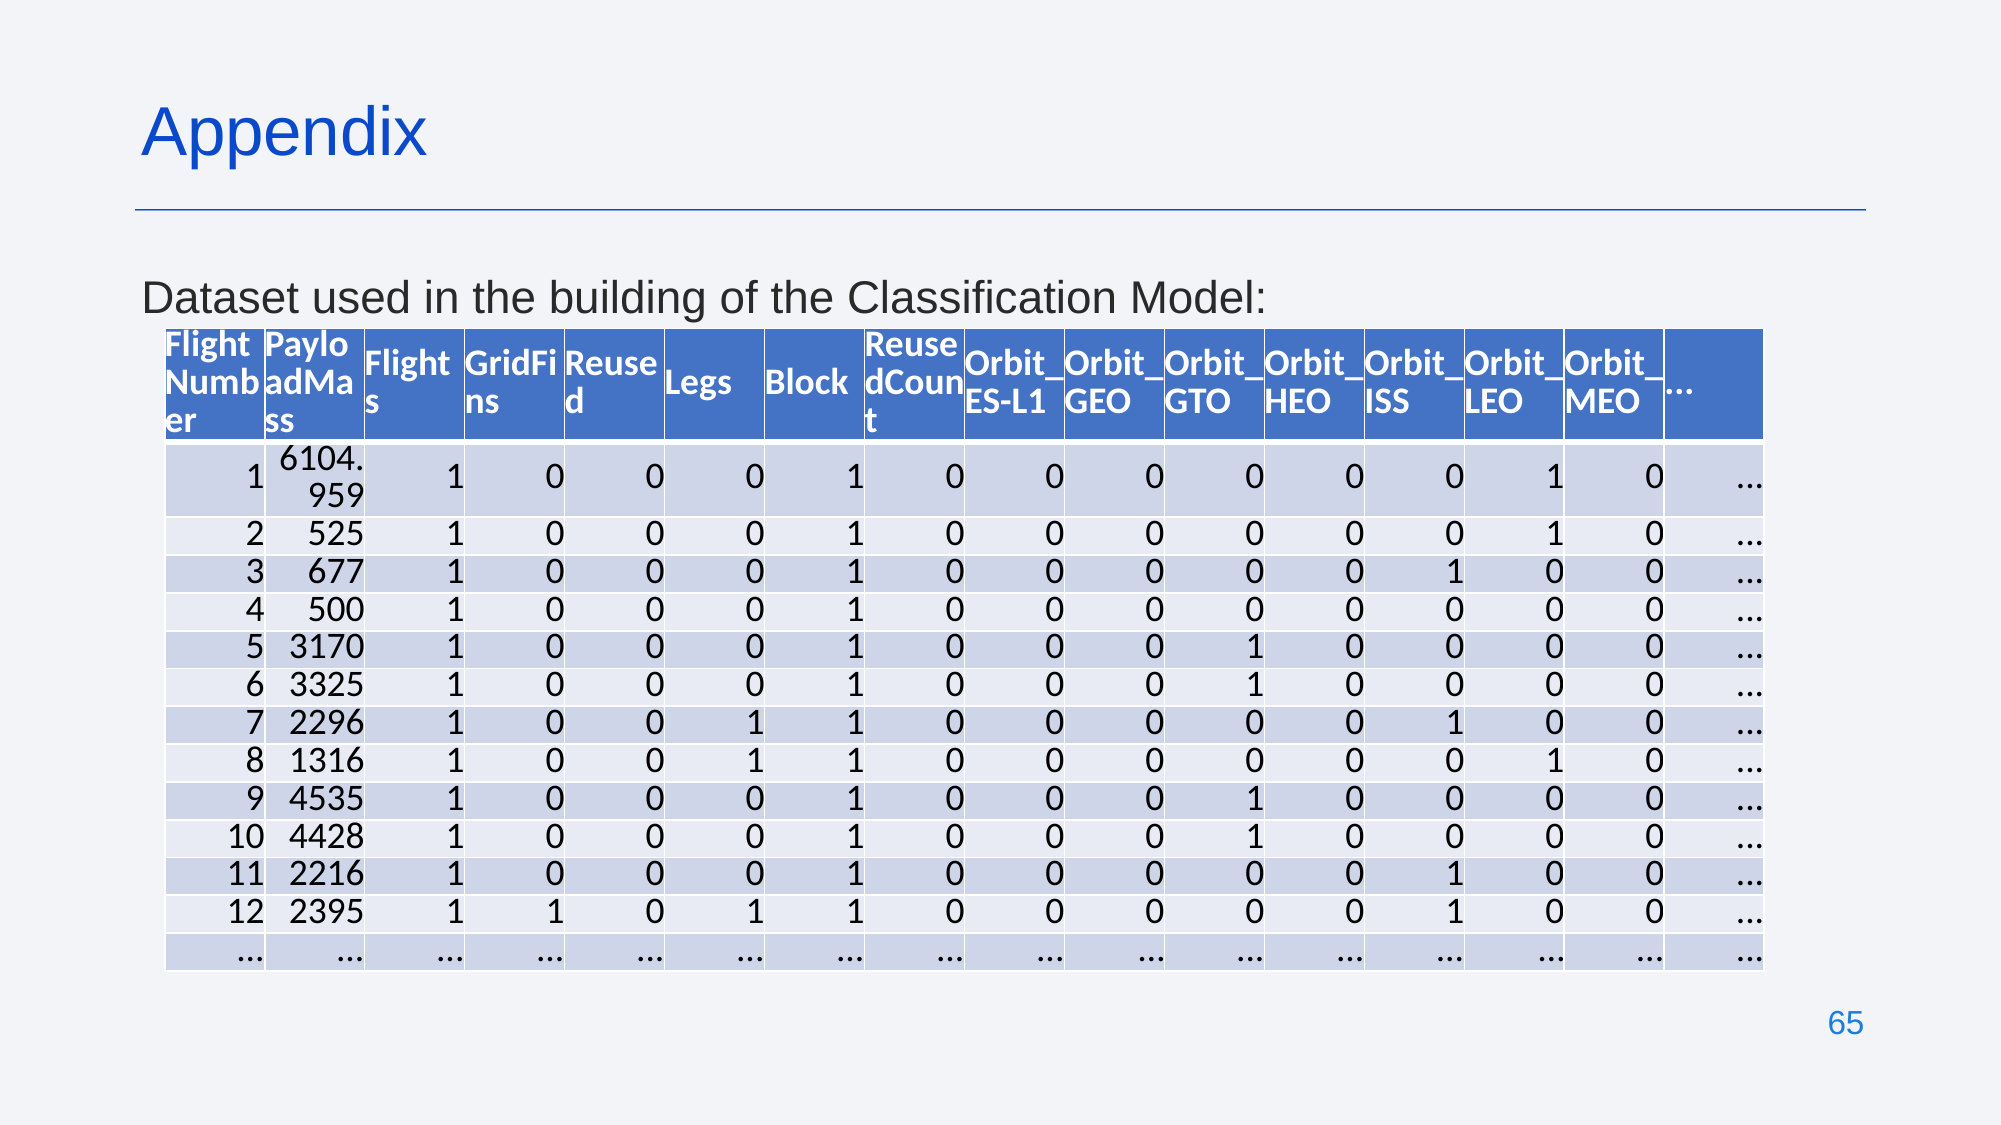

Appendix
Dataset used in the building of the Classification Model:

| FlightNumber | PayloadMass | Flights | GridFins | Reused | Legs | Block | ReusedCount | Orbit\_ES-L1 | Orbit\_GEO | Orbit\_GTO | Orbit\_HEO | Orbit\_ISS | Orbit\_LEO | Orbit\_MEO | ... |
| --- | --- | --- | --- | --- | --- | --- | --- | --- | --- | --- | --- | --- | --- | --- | --- |
| 1 | 6104.959 | 1 | 0 | 0 | 0 | 1 | 0 | 0 | 0 | 0 | 0 | 0 | 1 | 0 | ... |
| 2 | 525 | 1 | 0 | 0 | 0 | 1 | 0 | 0 | 0 | 0 | 0 | 0 | 1 | 0 | ... |
| 3 | 677 | 1 | 0 | 0 | 0 | 1 | 0 | 0 | 0 | 0 | 0 | 1 | 0 | 0 | ... |
| 4 | 500 | 1 | 0 | 0 | 0 | 1 | 0 | 0 | 0 | 0 | 0 | 0 | 0 | 0 | ... |
| 5 | 3170 | 1 | 0 | 0 | 0 | 1 | 0 | 0 | 0 | 1 | 0 | 0 | 0 | 0 | ... |
| 6 | 3325 | 1 | 0 | 0 | 0 | 1 | 0 | 0 | 0 | 1 | 0 | 0 | 0 | 0 | ... |
| 7 | 2296 | 1 | 0 | 0 | 1 | 1 | 0 | 0 | 0 | 0 | 0 | 1 | 0 | 0 | ... |
| 8 | 1316 | 1 | 0 | 0 | 1 | 1 | 0 | 0 | 0 | 0 | 0 | 0 | 1 | 0 | ... |
| 9 | 4535 | 1 | 0 | 0 | 0 | 1 | 0 | 0 | 0 | 1 | 0 | 0 | 0 | 0 | ... |
| 10 | 4428 | 1 | 0 | 0 | 0 | 1 | 0 | 0 | 0 | 1 | 0 | 0 | 0 | 0 | ... |
| 11 | 2216 | 1 | 0 | 0 | 0 | 1 | 0 | 0 | 0 | 0 | 0 | 1 | 0 | 0 | ... |
| 12 | 2395 | 1 | 1 | 0 | 1 | 1 | 0 | 0 | 0 | 0 | 0 | 1 | 0 | 0 | ... |
| ... | ... | ... | ... | ... | ... | ... | ... | ... | … | ... | ... | ... | … | ... | ... |
65